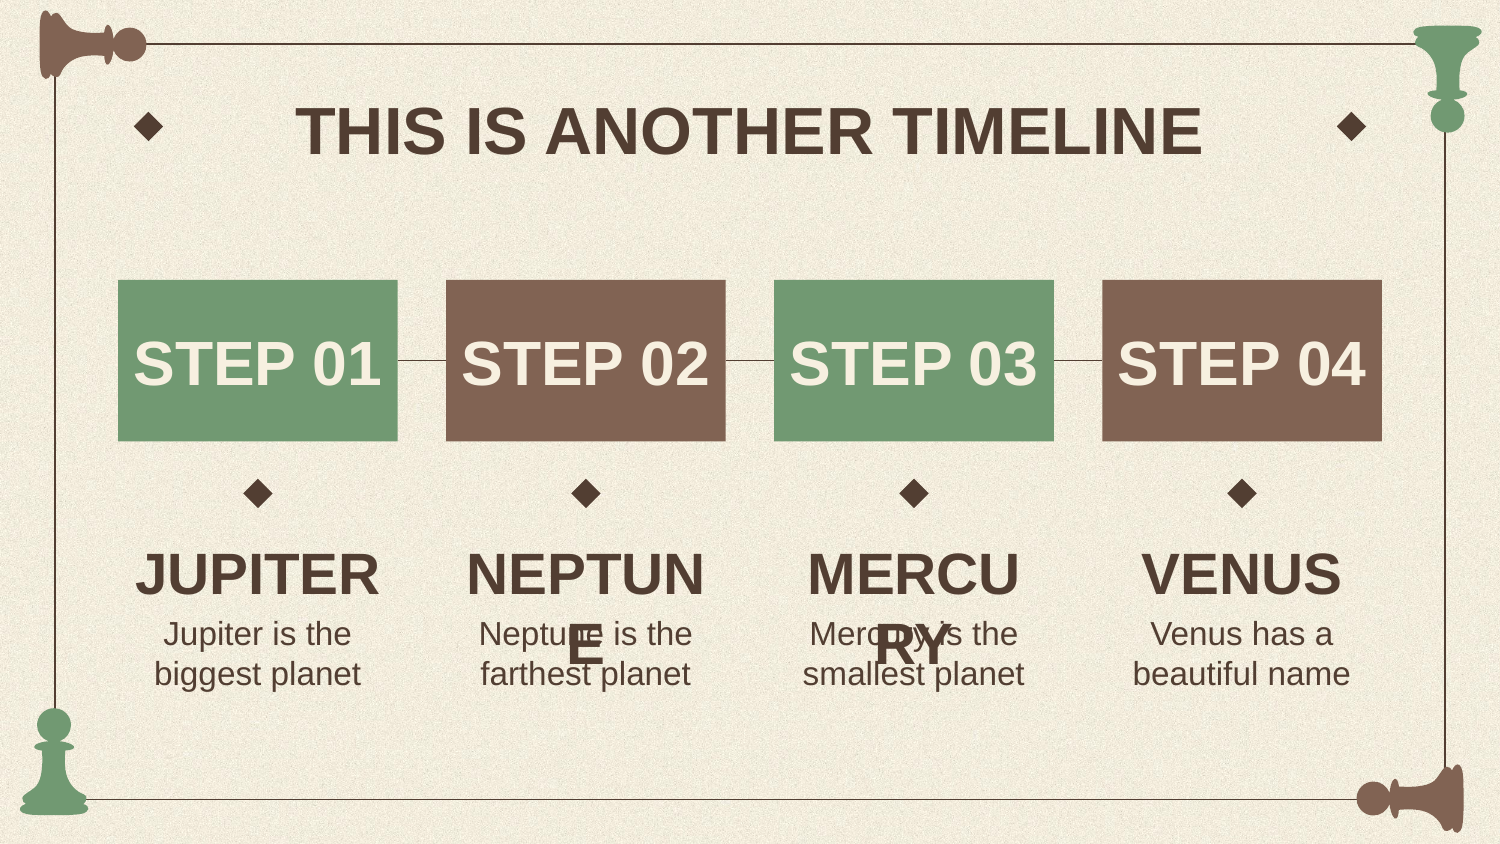

# THIS IS ANOTHER TIMELINE

STEP 01
STEP 02
STEP 03
STEP 04

JUPITER
NEPTUNE
MERCURY
VENUS
Jupiter is the biggest planet
Neptune is the farthest planet
Mercury is the smallest planet
Venus has a beautiful name